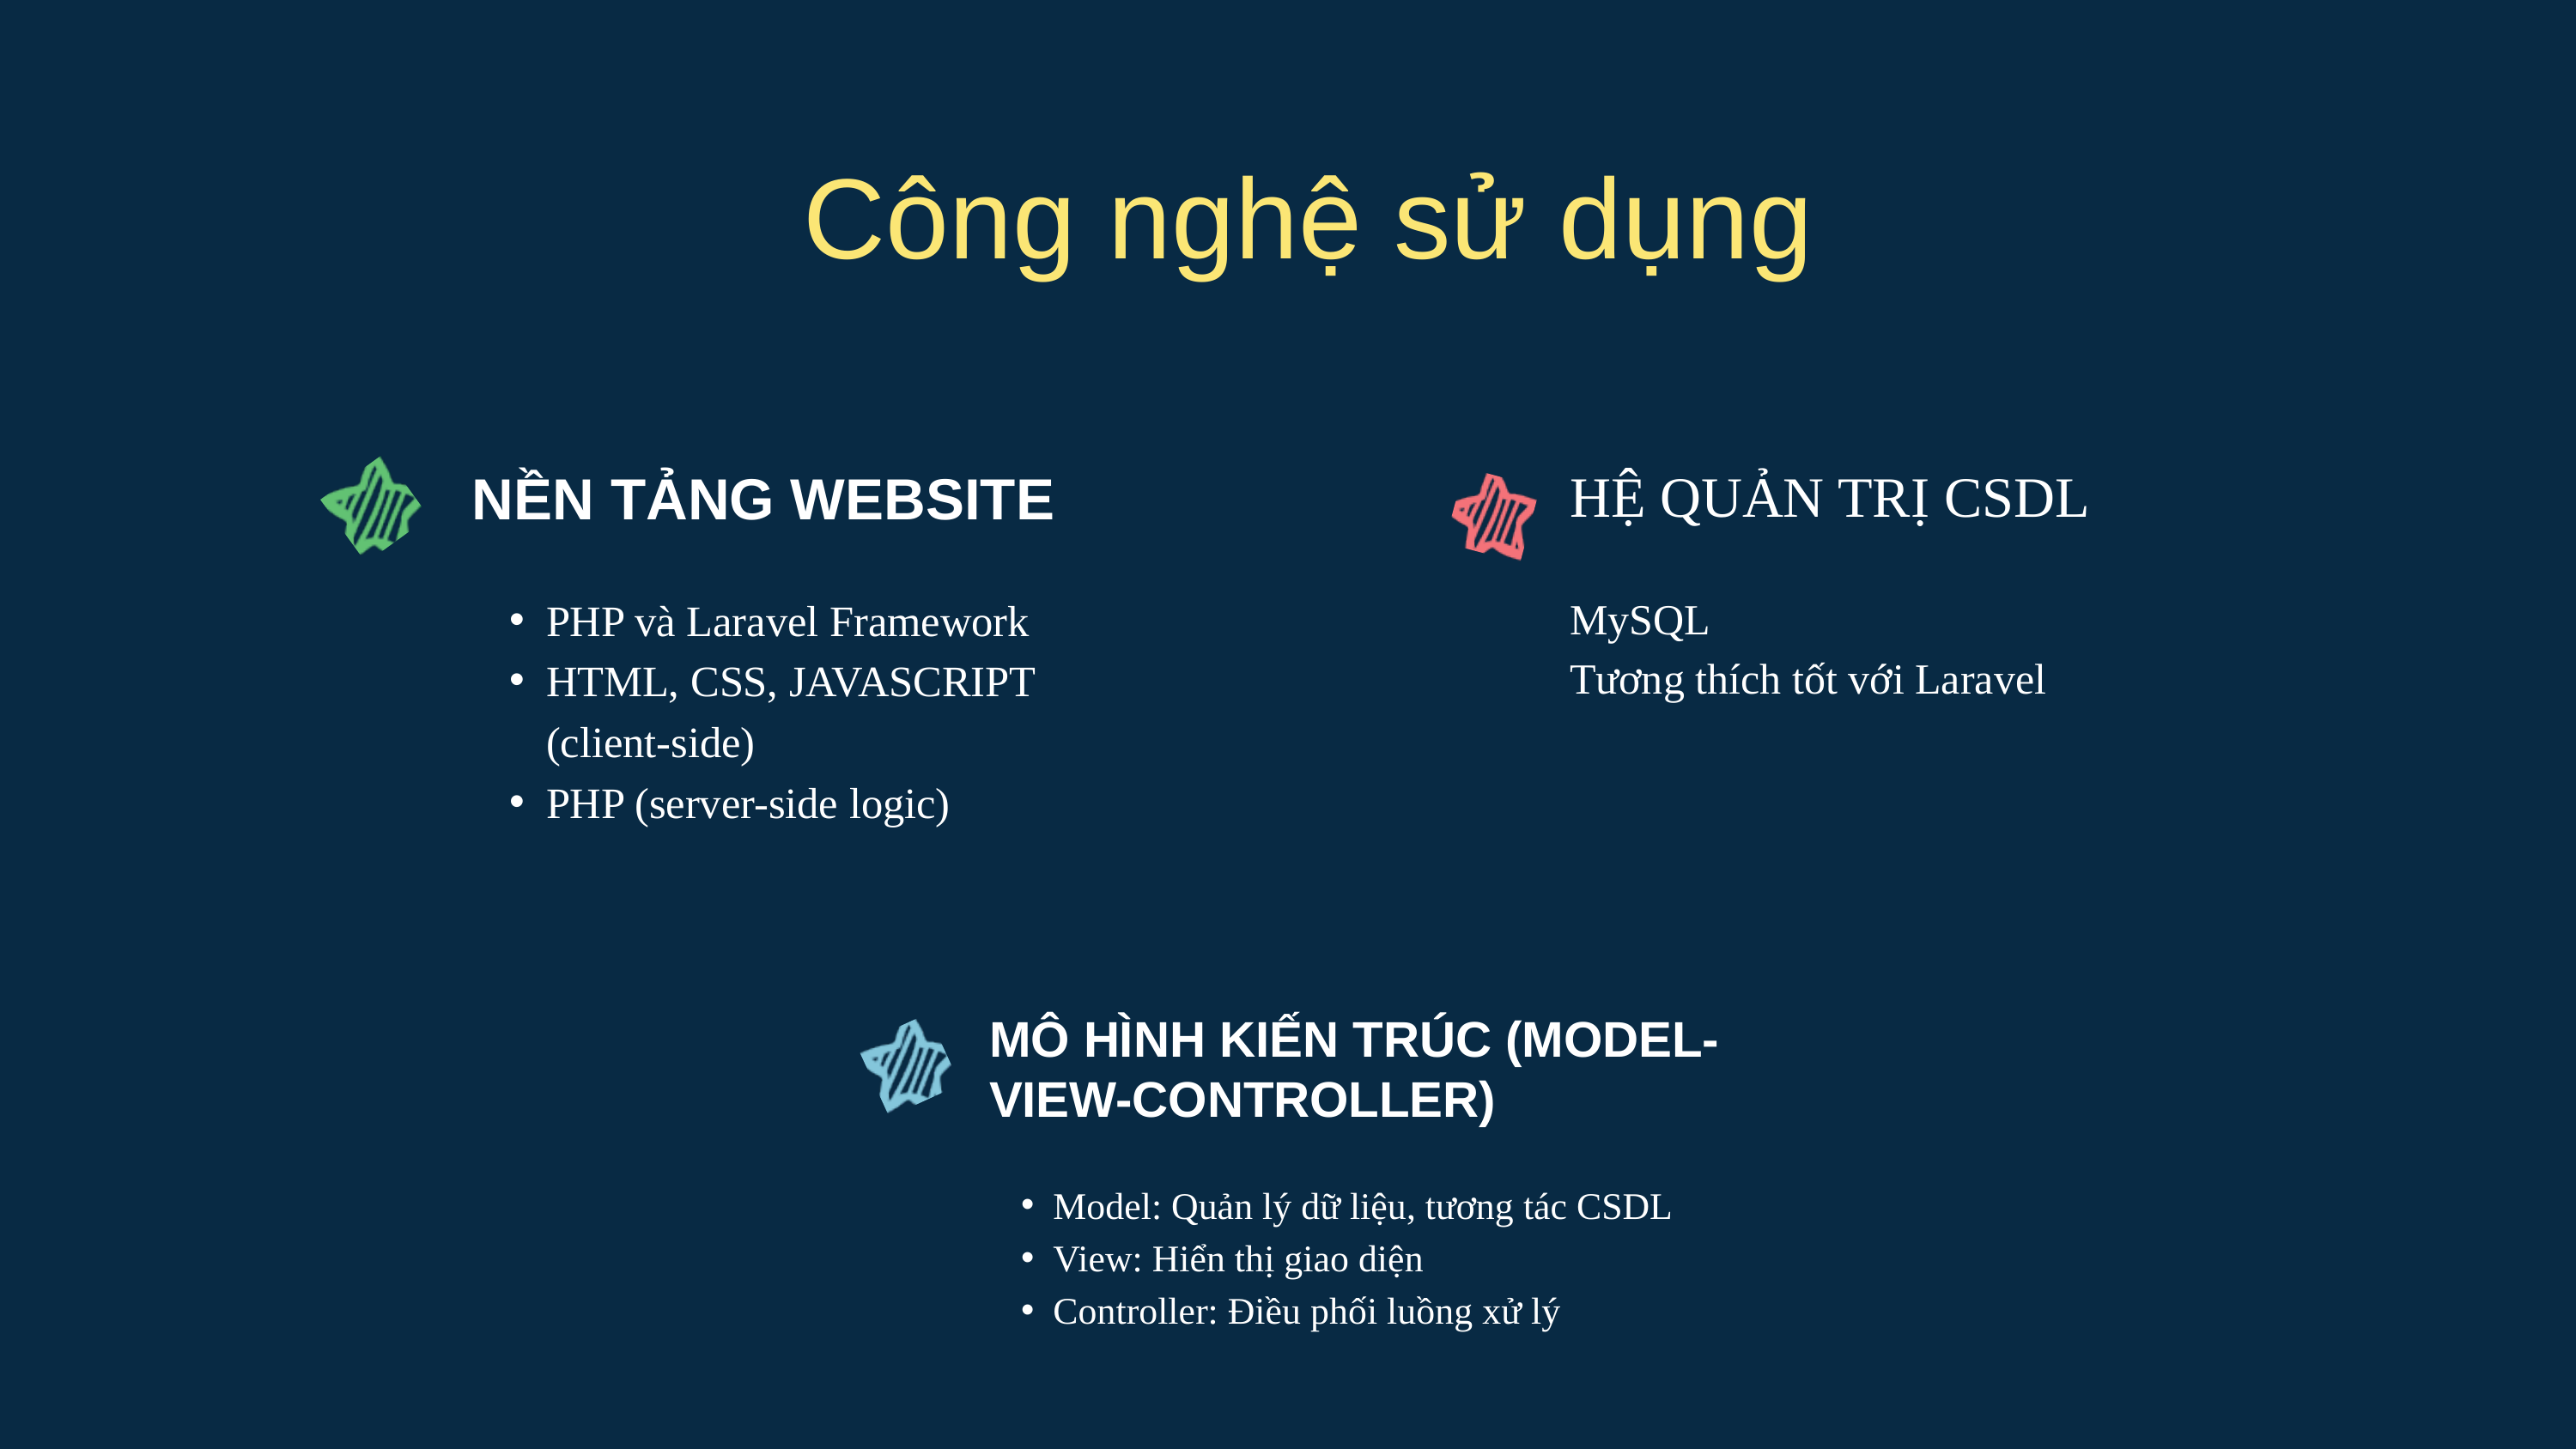

Công nghệ sử dụng
NỀN TẢNG WEBSITE
PHP và Laravel Framework
HTML, CSS, JAVASCRIPT (client-side)
PHP (server-side logic)
HỆ QUẢN TRỊ CSDL
MySQL
Tương thích tốt với Laravel

MÔ HÌNH KIẾN TRÚC (MODEL-VIEW-CONTROLLER)
Model: Quản lý dữ liệu, tương tác CSDL
View: Hiển thị giao diện
Controller: Điều phối luồng xử lý